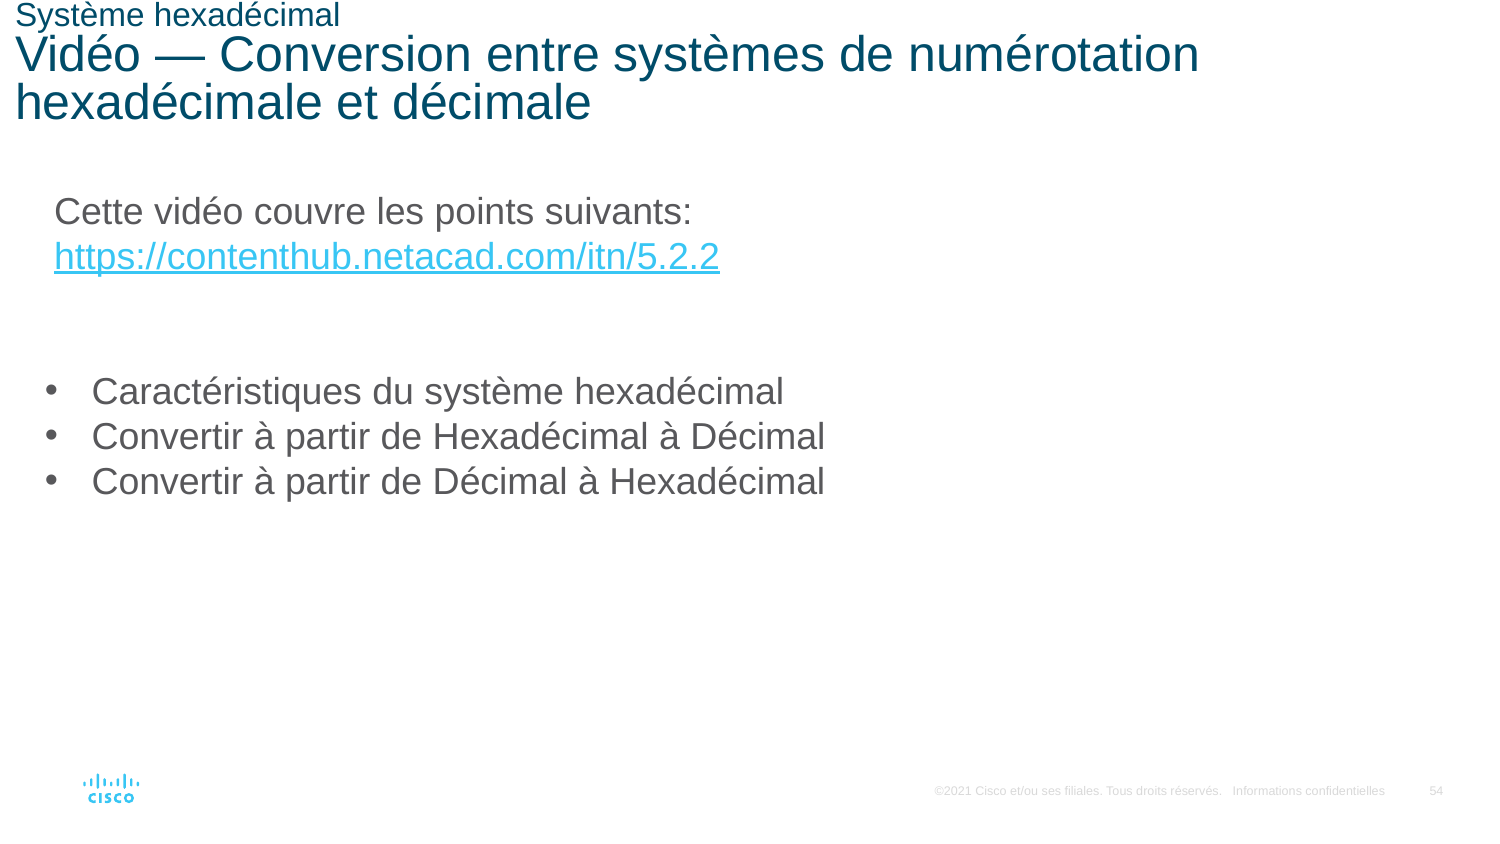

# Système hexadécimal Vidéo — Conversion entre systèmes de numérotation hexadécimale et décimale
Cette vidéo couvre les points suivants:
https://contenthub.netacad.com/itn/5.2.2

Caractéristiques du système hexadécimal
Convertir à partir de Hexadécimal à Décimal
Convertir à partir de Décimal à Hexadécimal